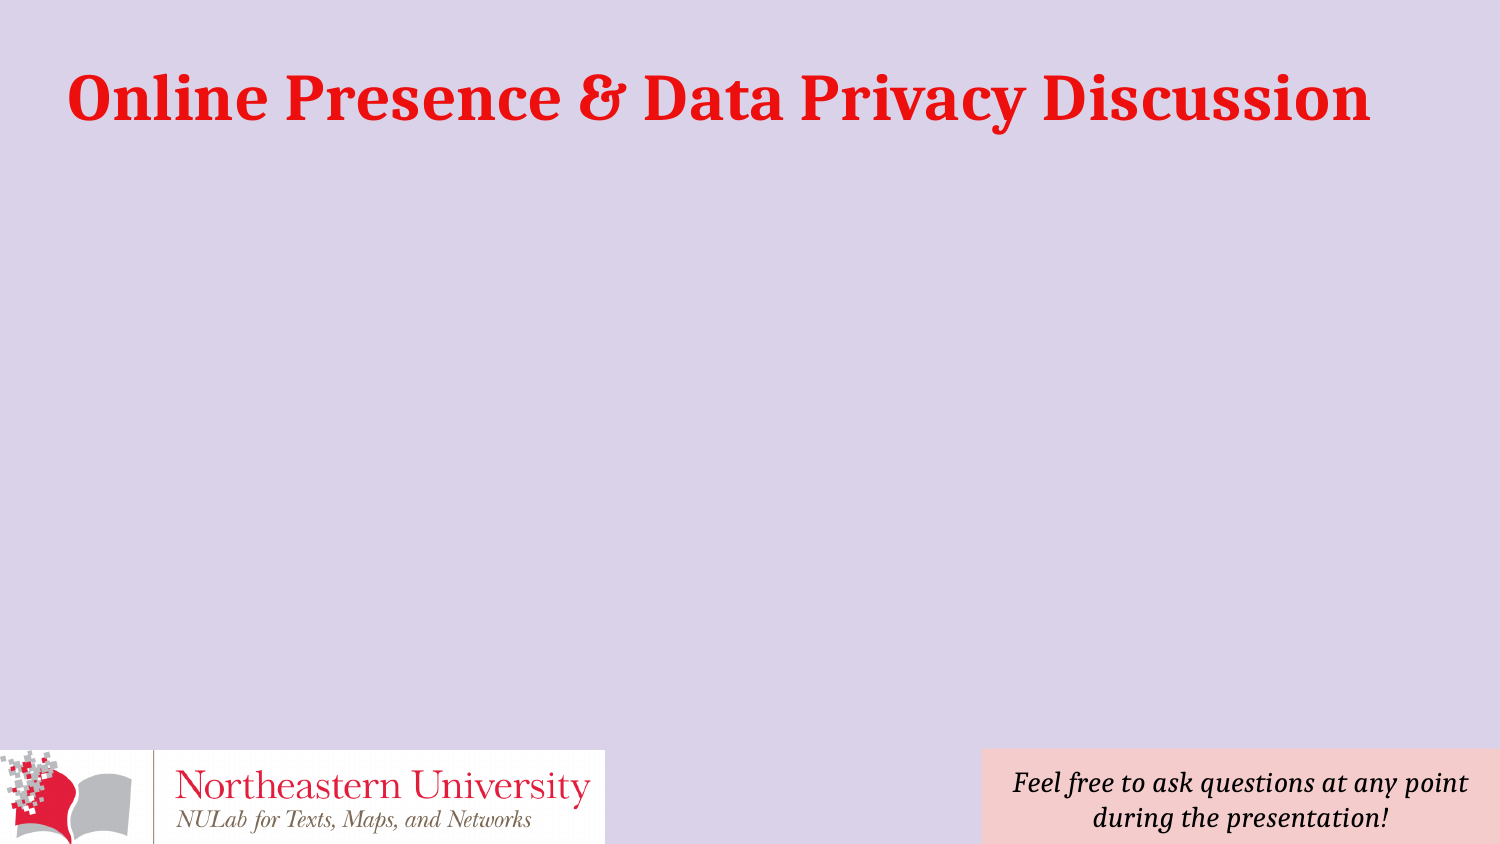

# Online Presence & Data Privacy Discussion